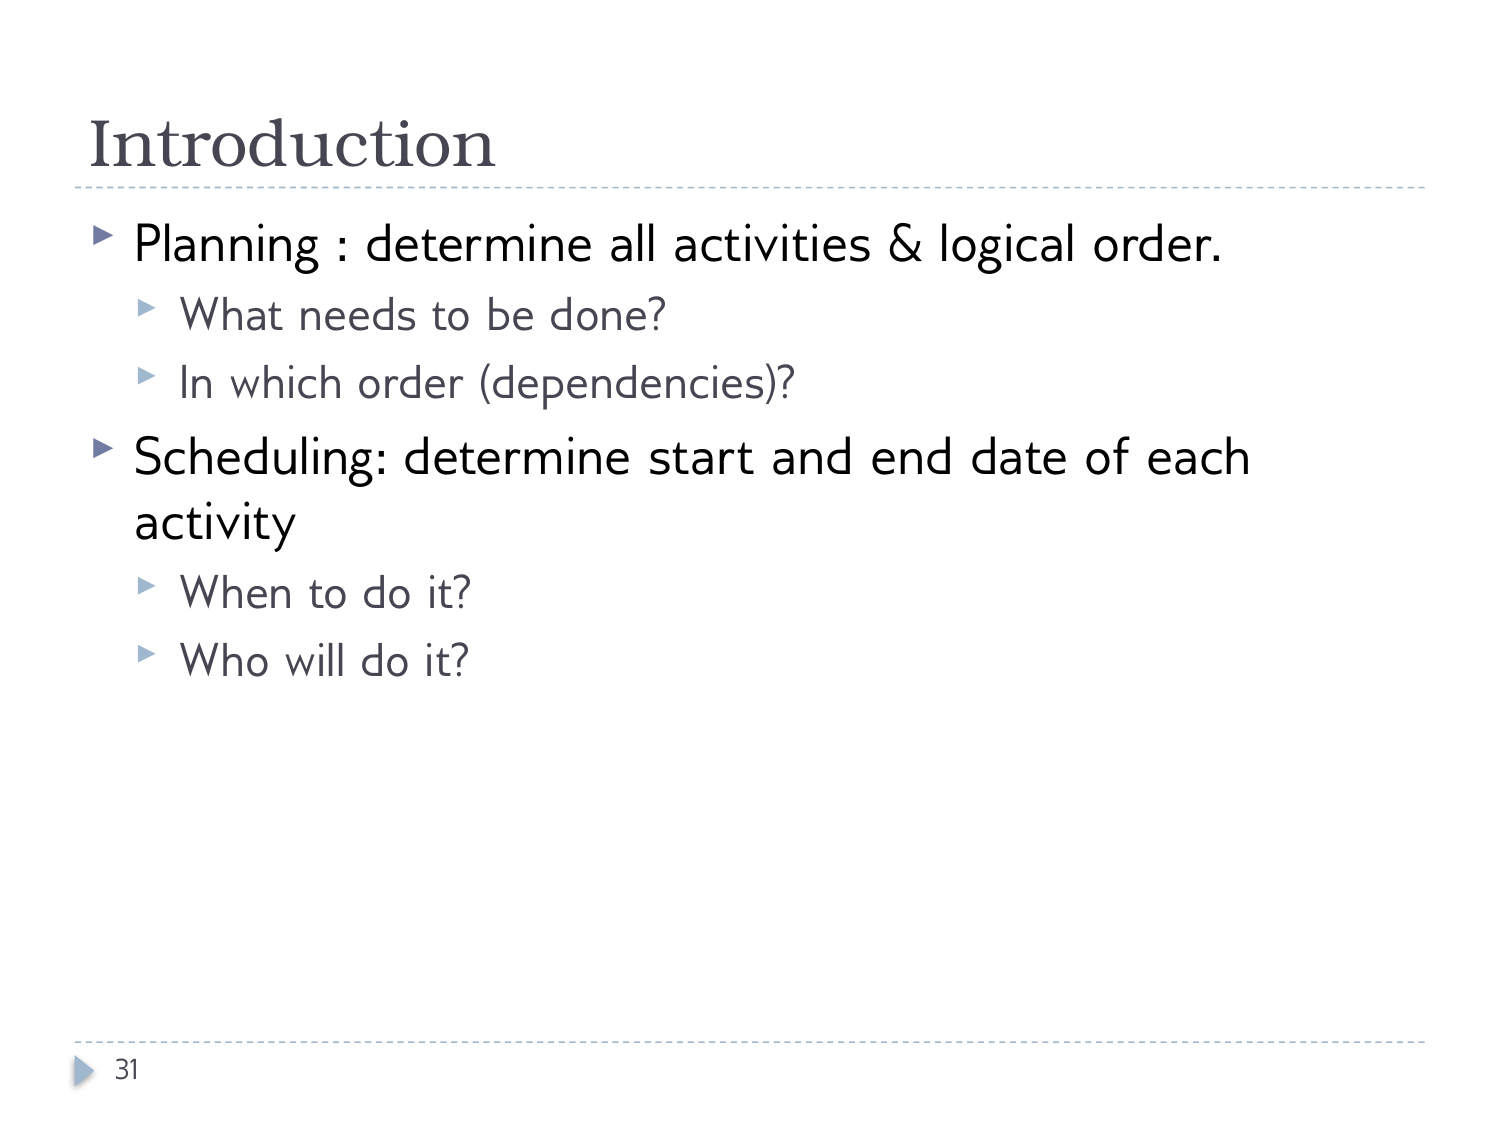

# Introduction
Planning : determine all activities & logical order.
What needs to be done?
In which order (dependencies)?
Scheduling: determine start and end date of each activity
When to do it?
Who will do it?
31